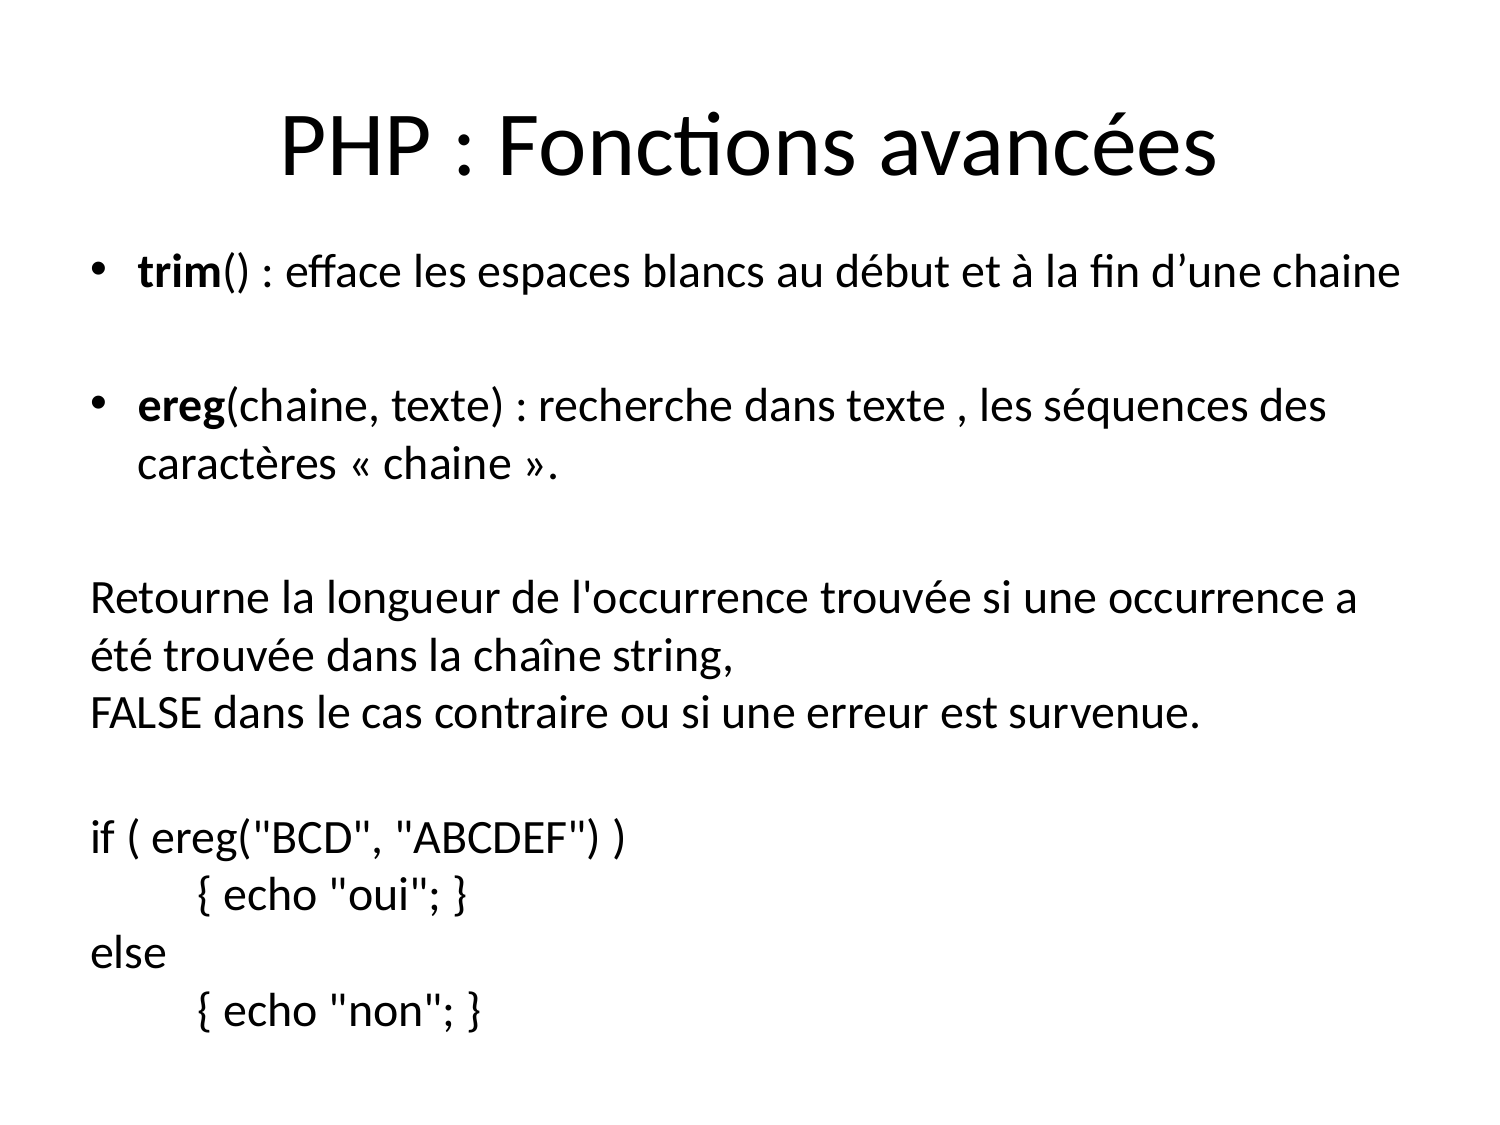

# PHP : Fonctions avancées
trim() : efface les espaces blancs au début et à la fin d’une chaine

ereg(chaine, texte) : recherche dans texte , les séquences des caractères « chaine ».

Retourne la longueur de l'occurrence trouvée si une occurrence a été trouvée dans la chaîne string,
FALSE dans le cas contraire ou si une erreur est survenue.
if ( ereg("BCD", "ABCDEF") )
	{ echo "oui"; }
else
	{ echo "non"; }